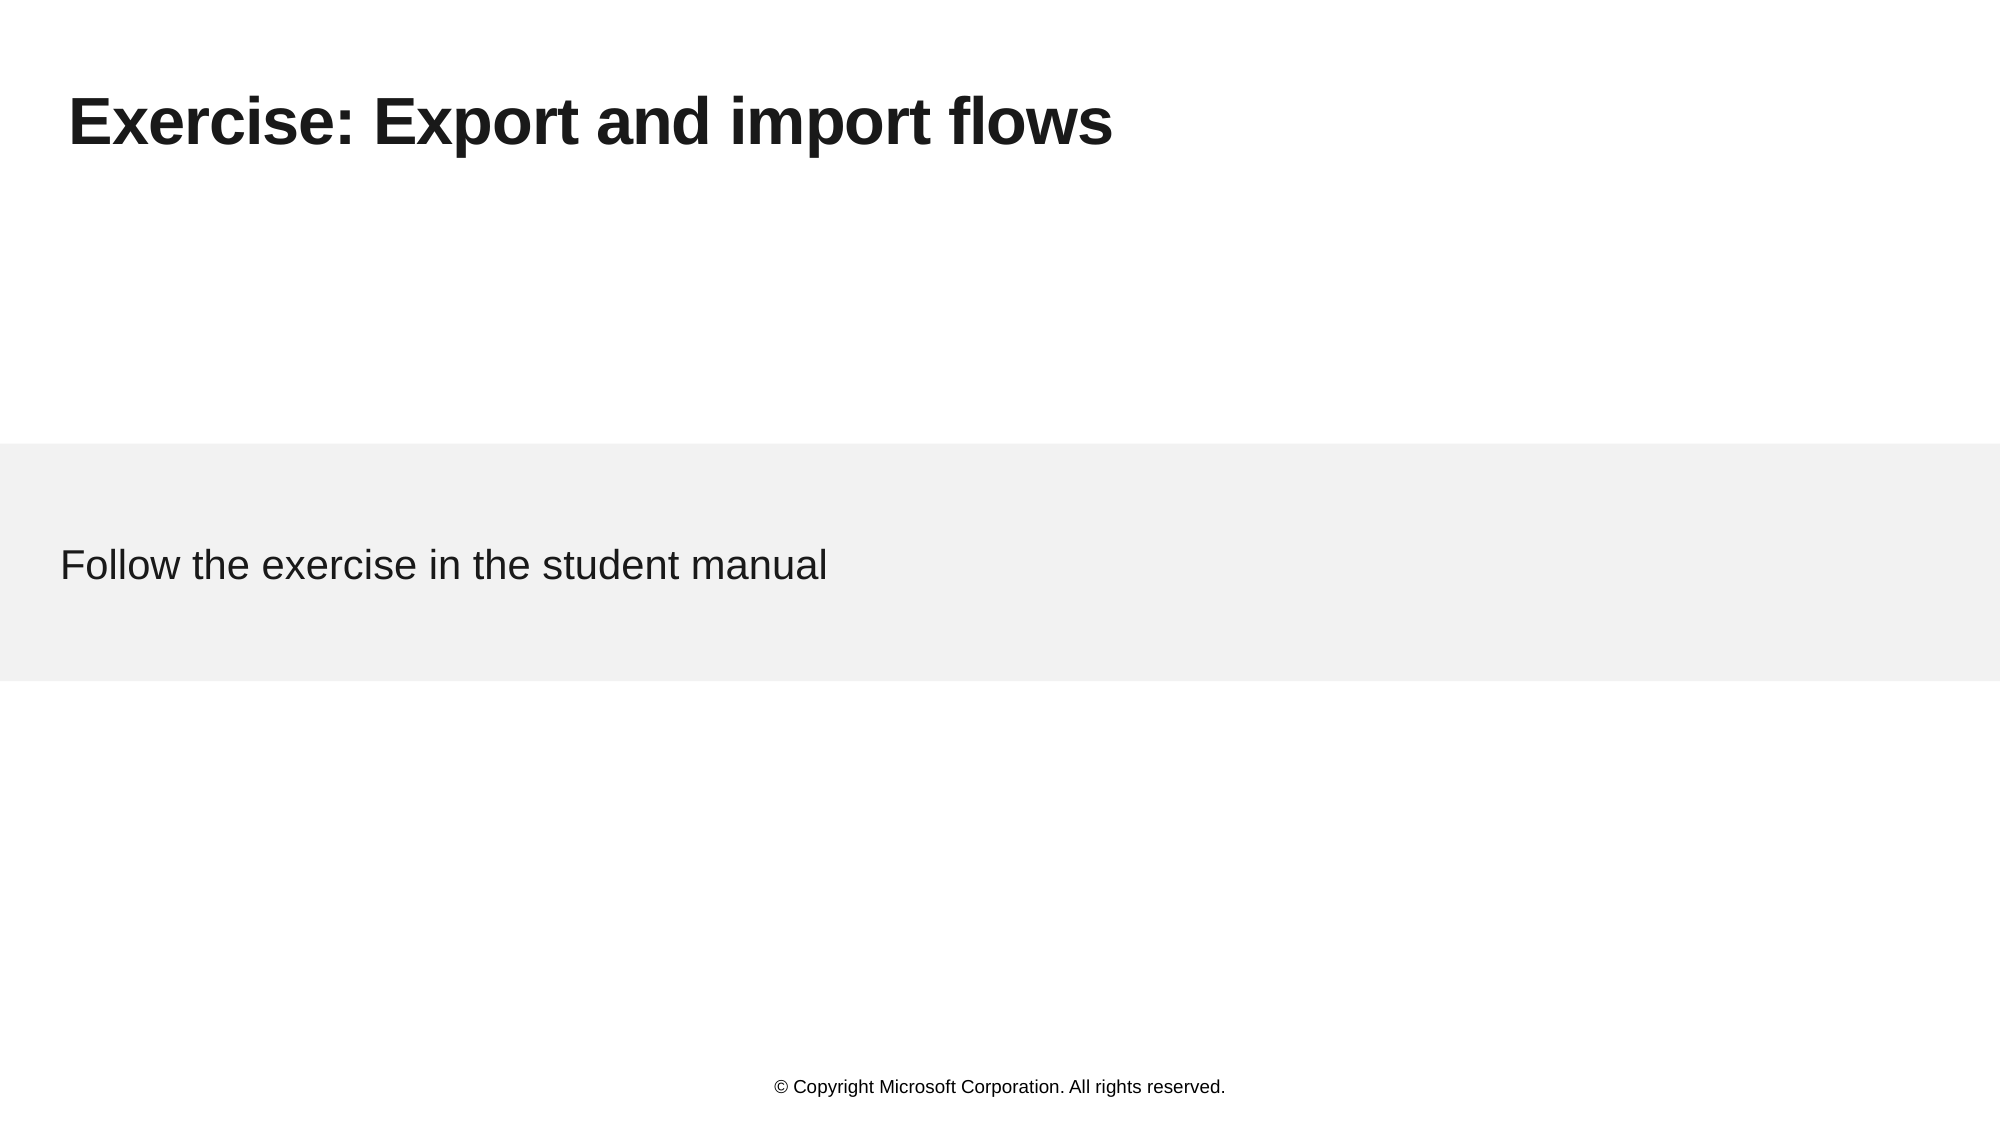

# Exercise: Export and import flows
Follow the exercise in the student manual